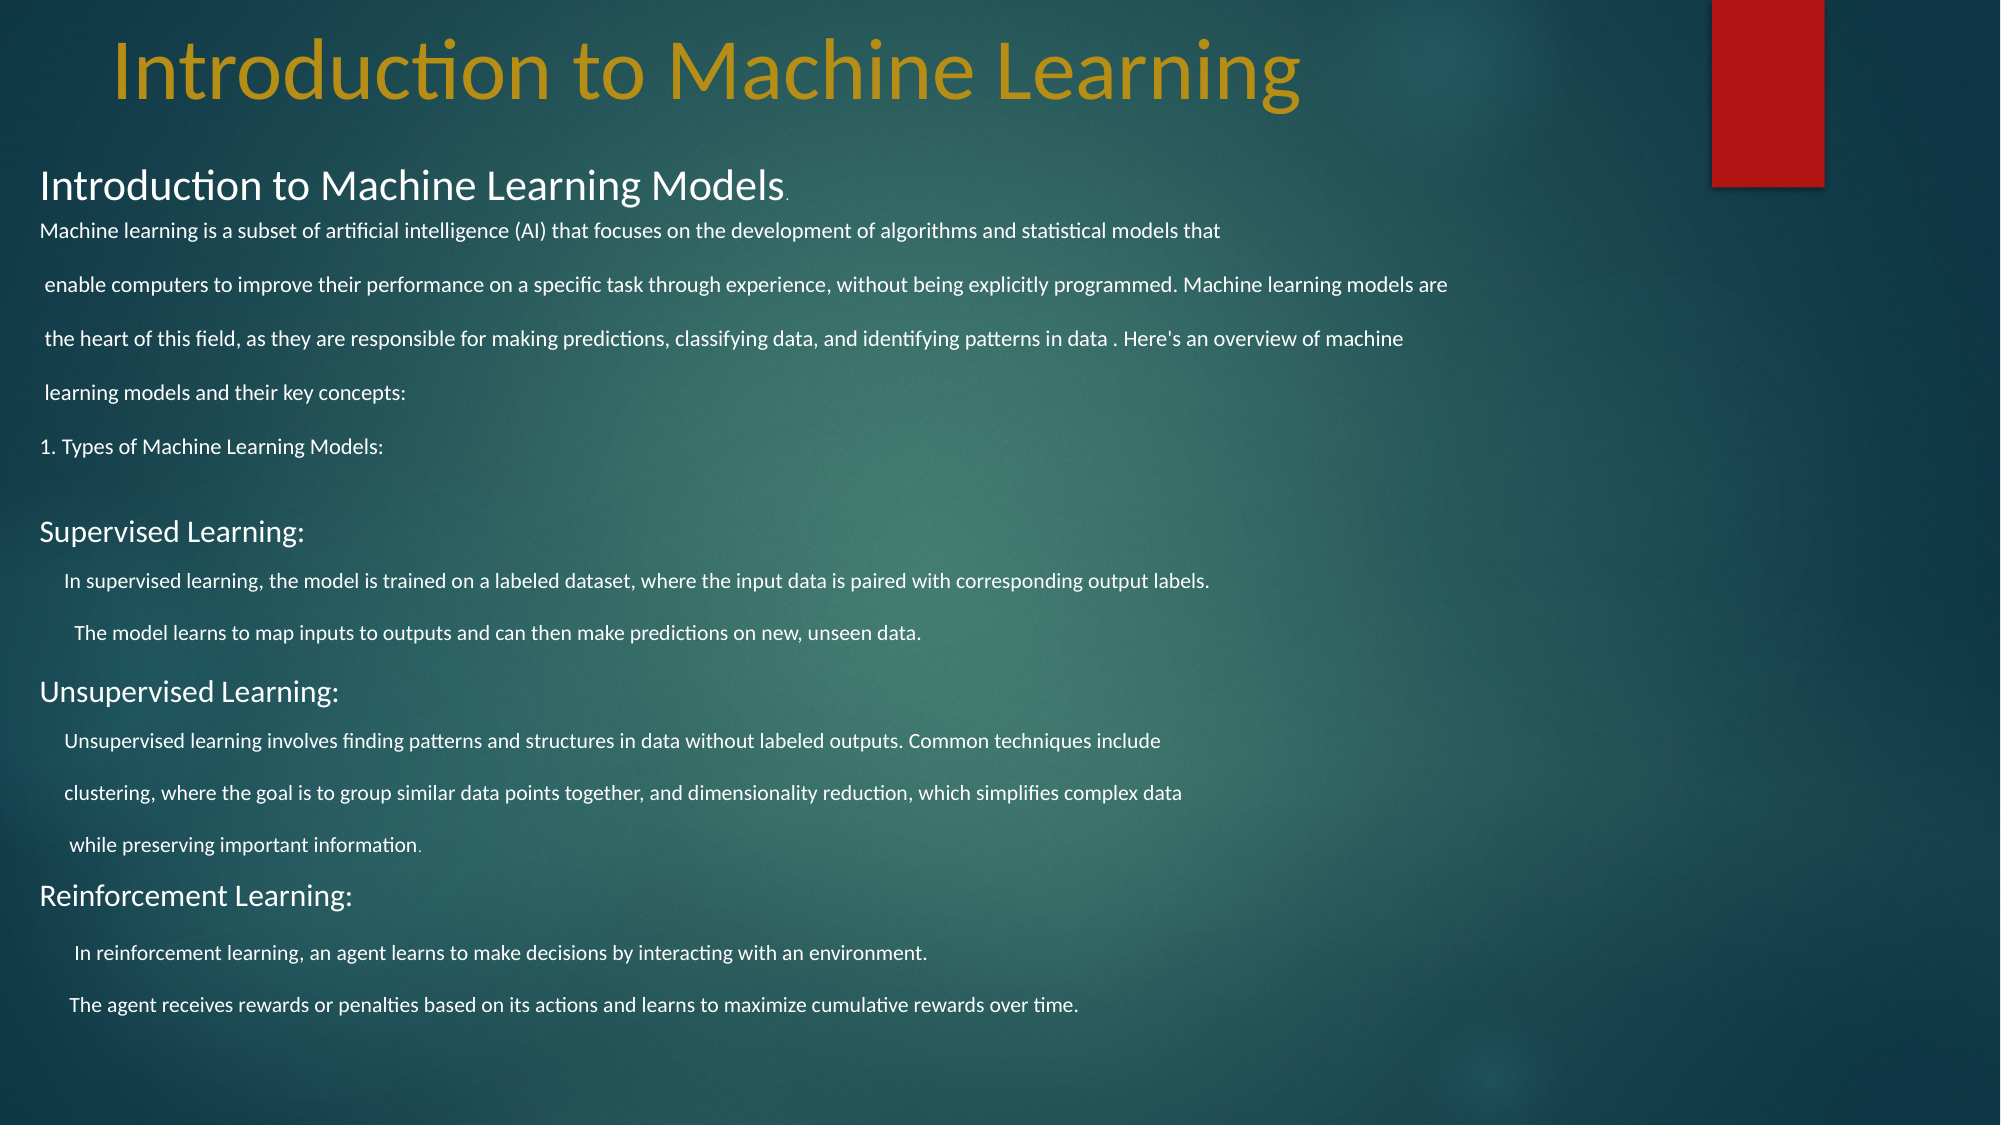

# Introduction to Machine Learning
Introduction to Machine Learning Models.
Machine learning is a subset of artificial intelligence (AI) that focuses on the development of algorithms and statistical models that
 enable computers to improve their performance on a specific task through experience, without being explicitly programmed. Machine learning models are
 the heart of this field, as they are responsible for making predictions, classifying data, and identifying patterns in data . Here's an overview of machine
 learning models and their key concepts:
1. Types of Machine Learning Models:
Supervised Learning:
       In supervised learning, the model is trained on a labeled dataset, where the input data is paired with corresponding output labels.
       The model learns to map inputs to outputs and can then make predictions on new, unseen data.
Unsupervised Learning:
     Unsupervised learning involves finding patterns and structures in data without labeled outputs. Common techniques include
     clustering, where the goal is to group similar data points together, and dimensionality reduction, which simplifies complex data
      while preserving important information.
Reinforcement Learning:
       In reinforcement learning, an agent learns to make decisions by interacting with an environment.
      The agent receives rewards or penalties based on its actions and learns to maximize cumulative rewards over time.